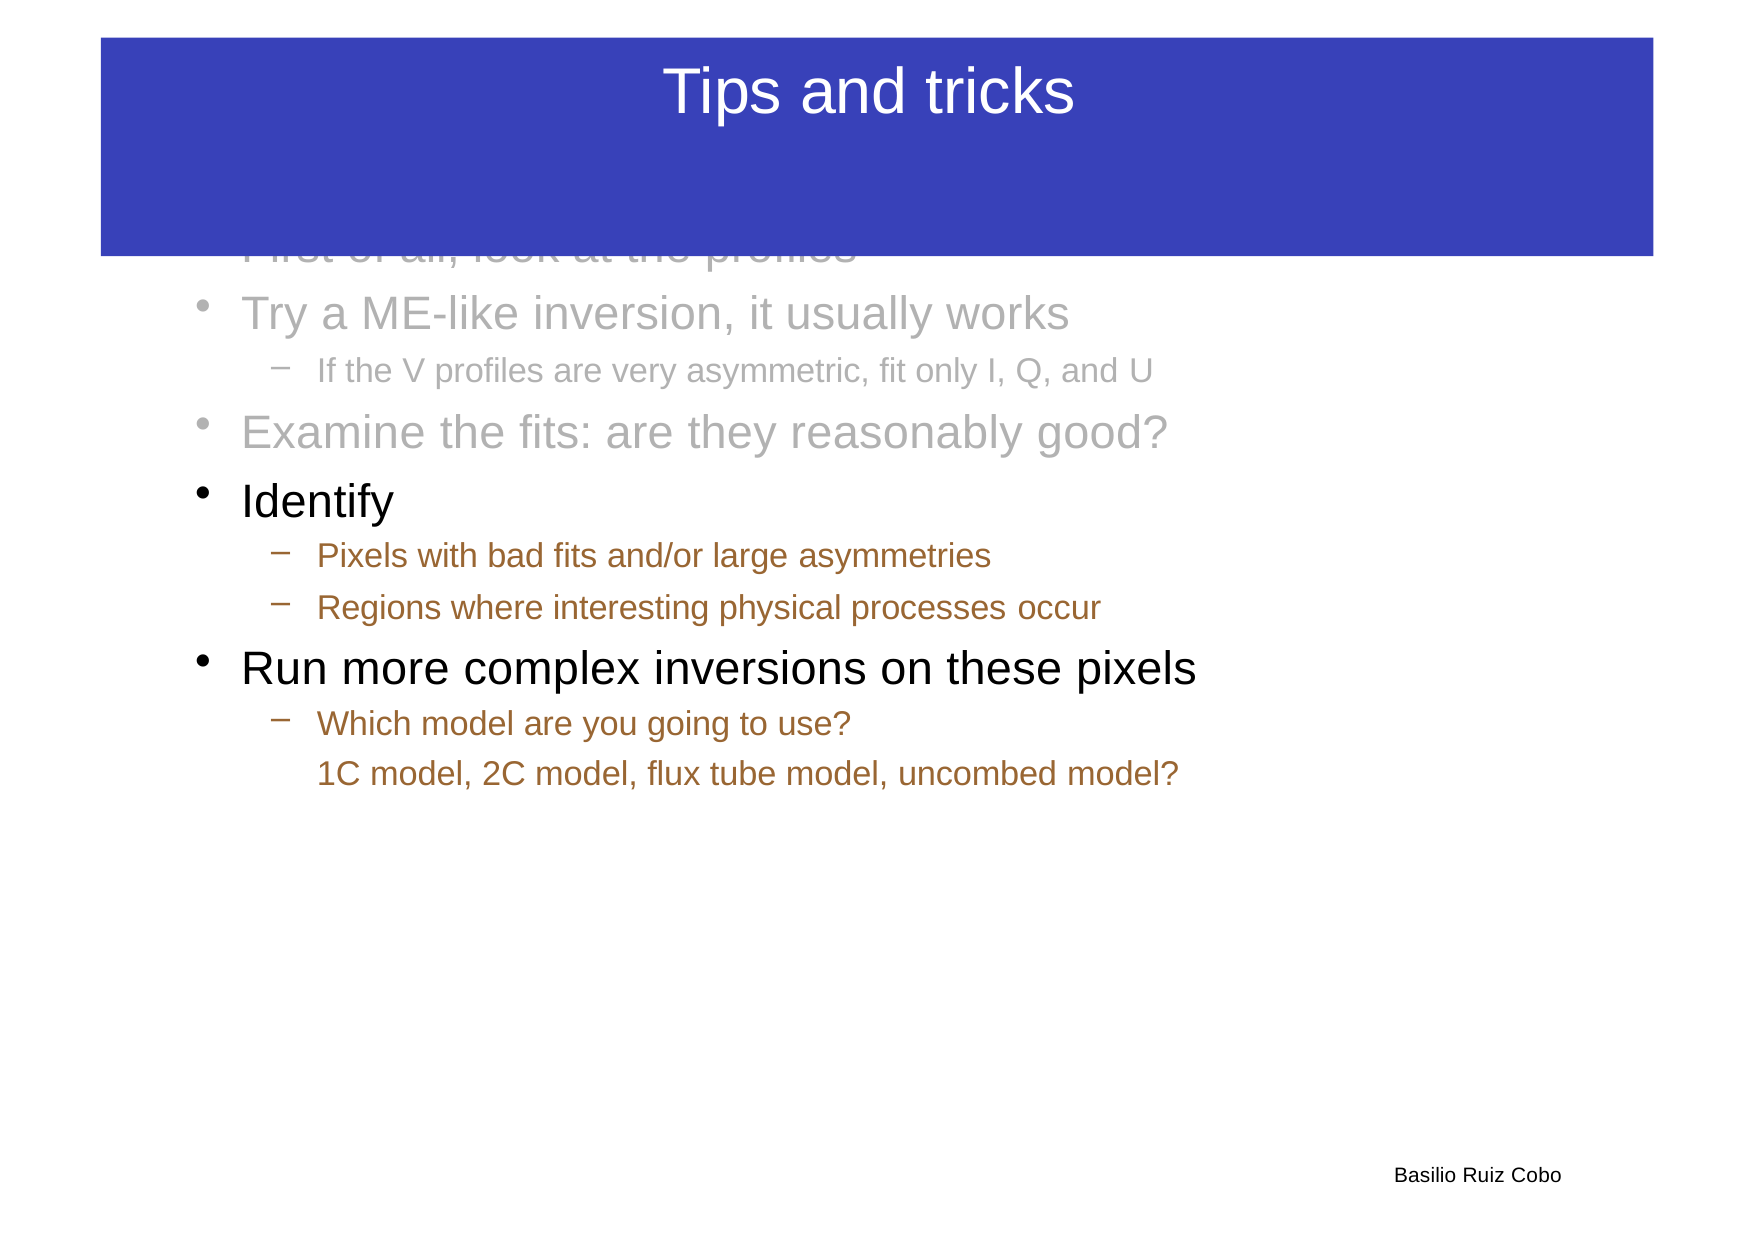

# Tips and tricks
First of all, look at the profiles
Try a ME-like inversion, it usually works
If the V profiles are very asymmetric, fit only I, Q, and U
Examine the fits: are they reasonably good?
Identify
Pixels with bad fits and/or large asymmetries
Regions where interesting physical processes occur
Run more complex inversions on these pixels
Which model are you going to use?
1C model, 2C model, flux tube model, uncombed model?
Basilio Ruiz Cobo